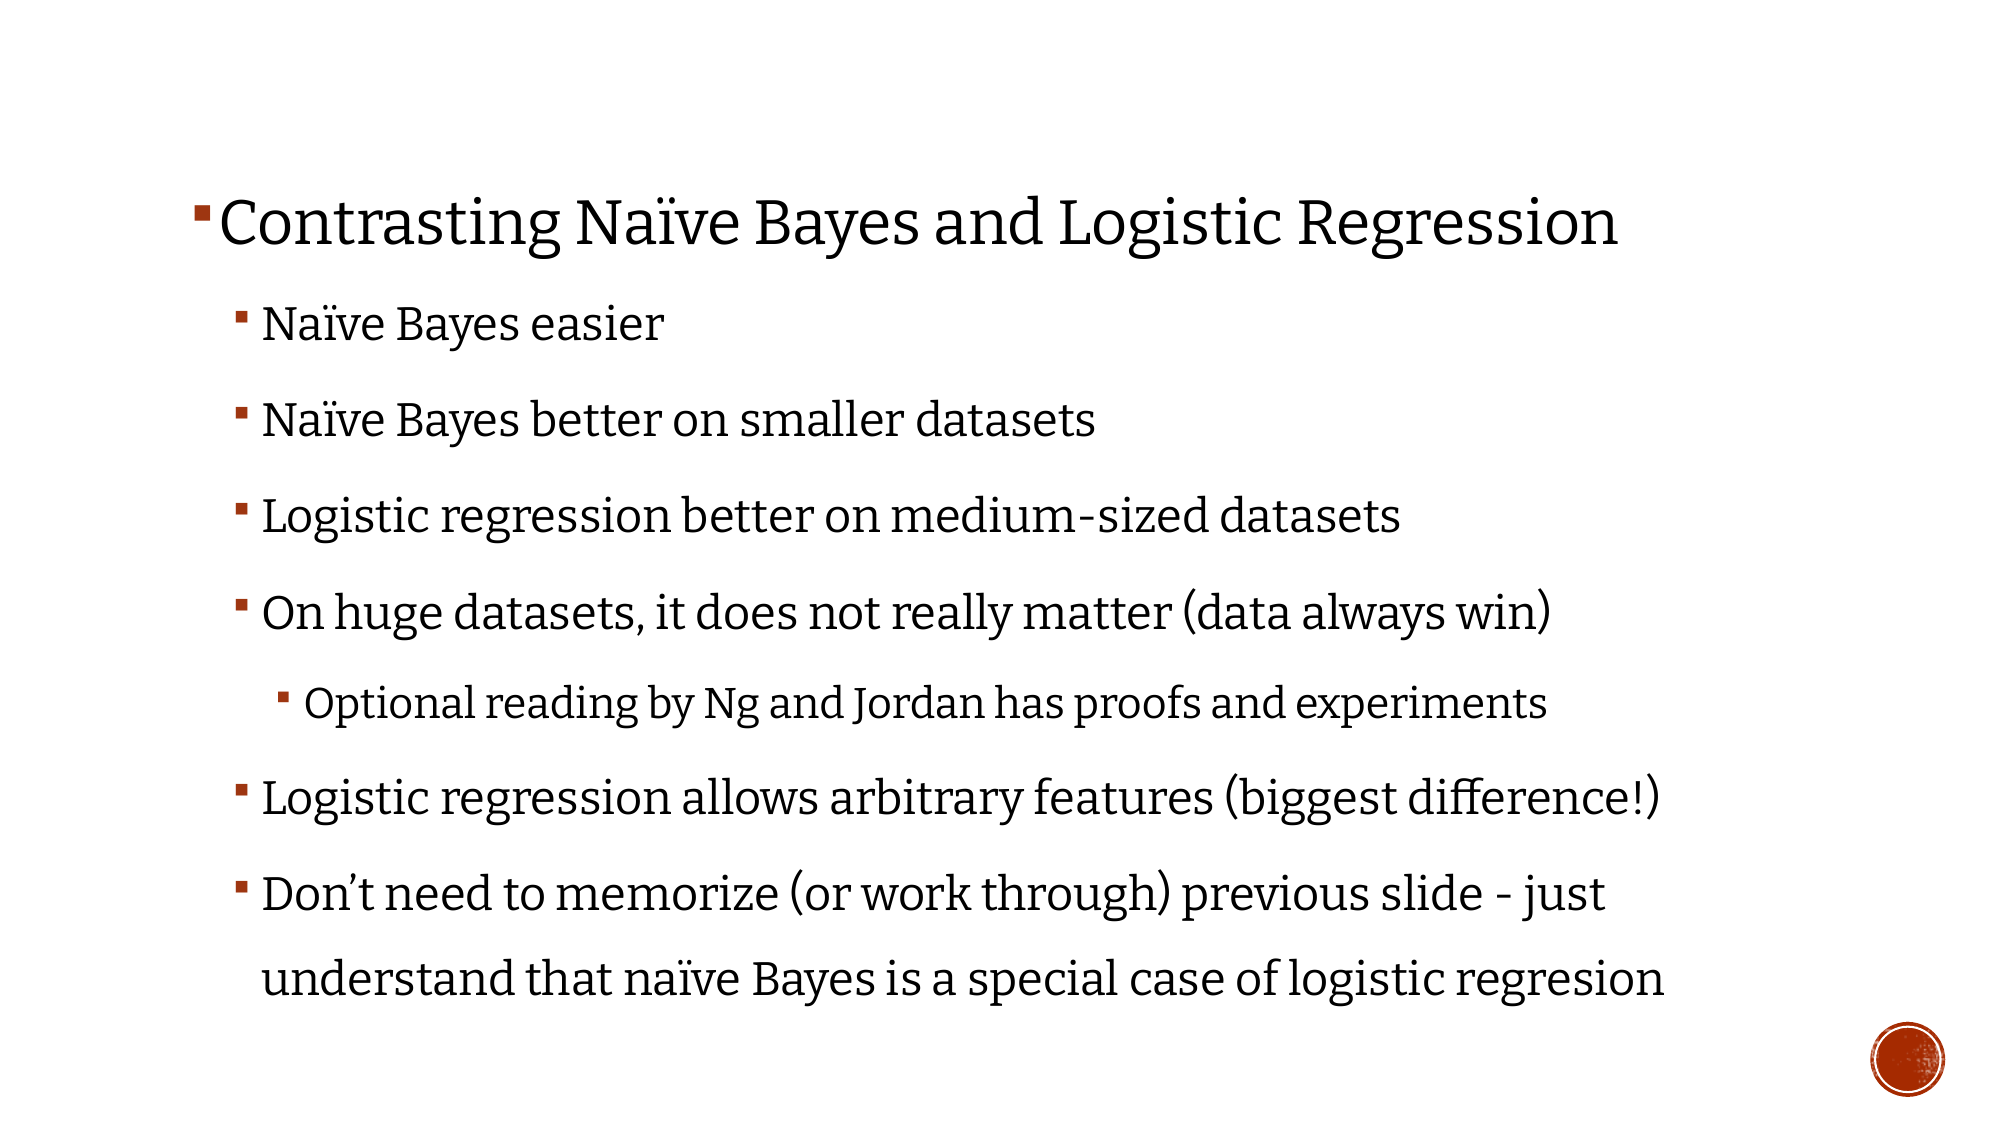

Contrasting Naïve Bayes and Logistic Regression
Naïve Bayes easier
Naïve Bayes better on smaller datasets
Logistic regression better on medium-sized datasets
On huge datasets, it does not really matter (data always win)
Optional reading by Ng and Jordan has proofs and experiments
Logistic regression allows arbitrary features (biggest difference!)
Don’t need to memorize (or work through) previous slide - just understand that naïve Bayes is a special case of logistic regresion